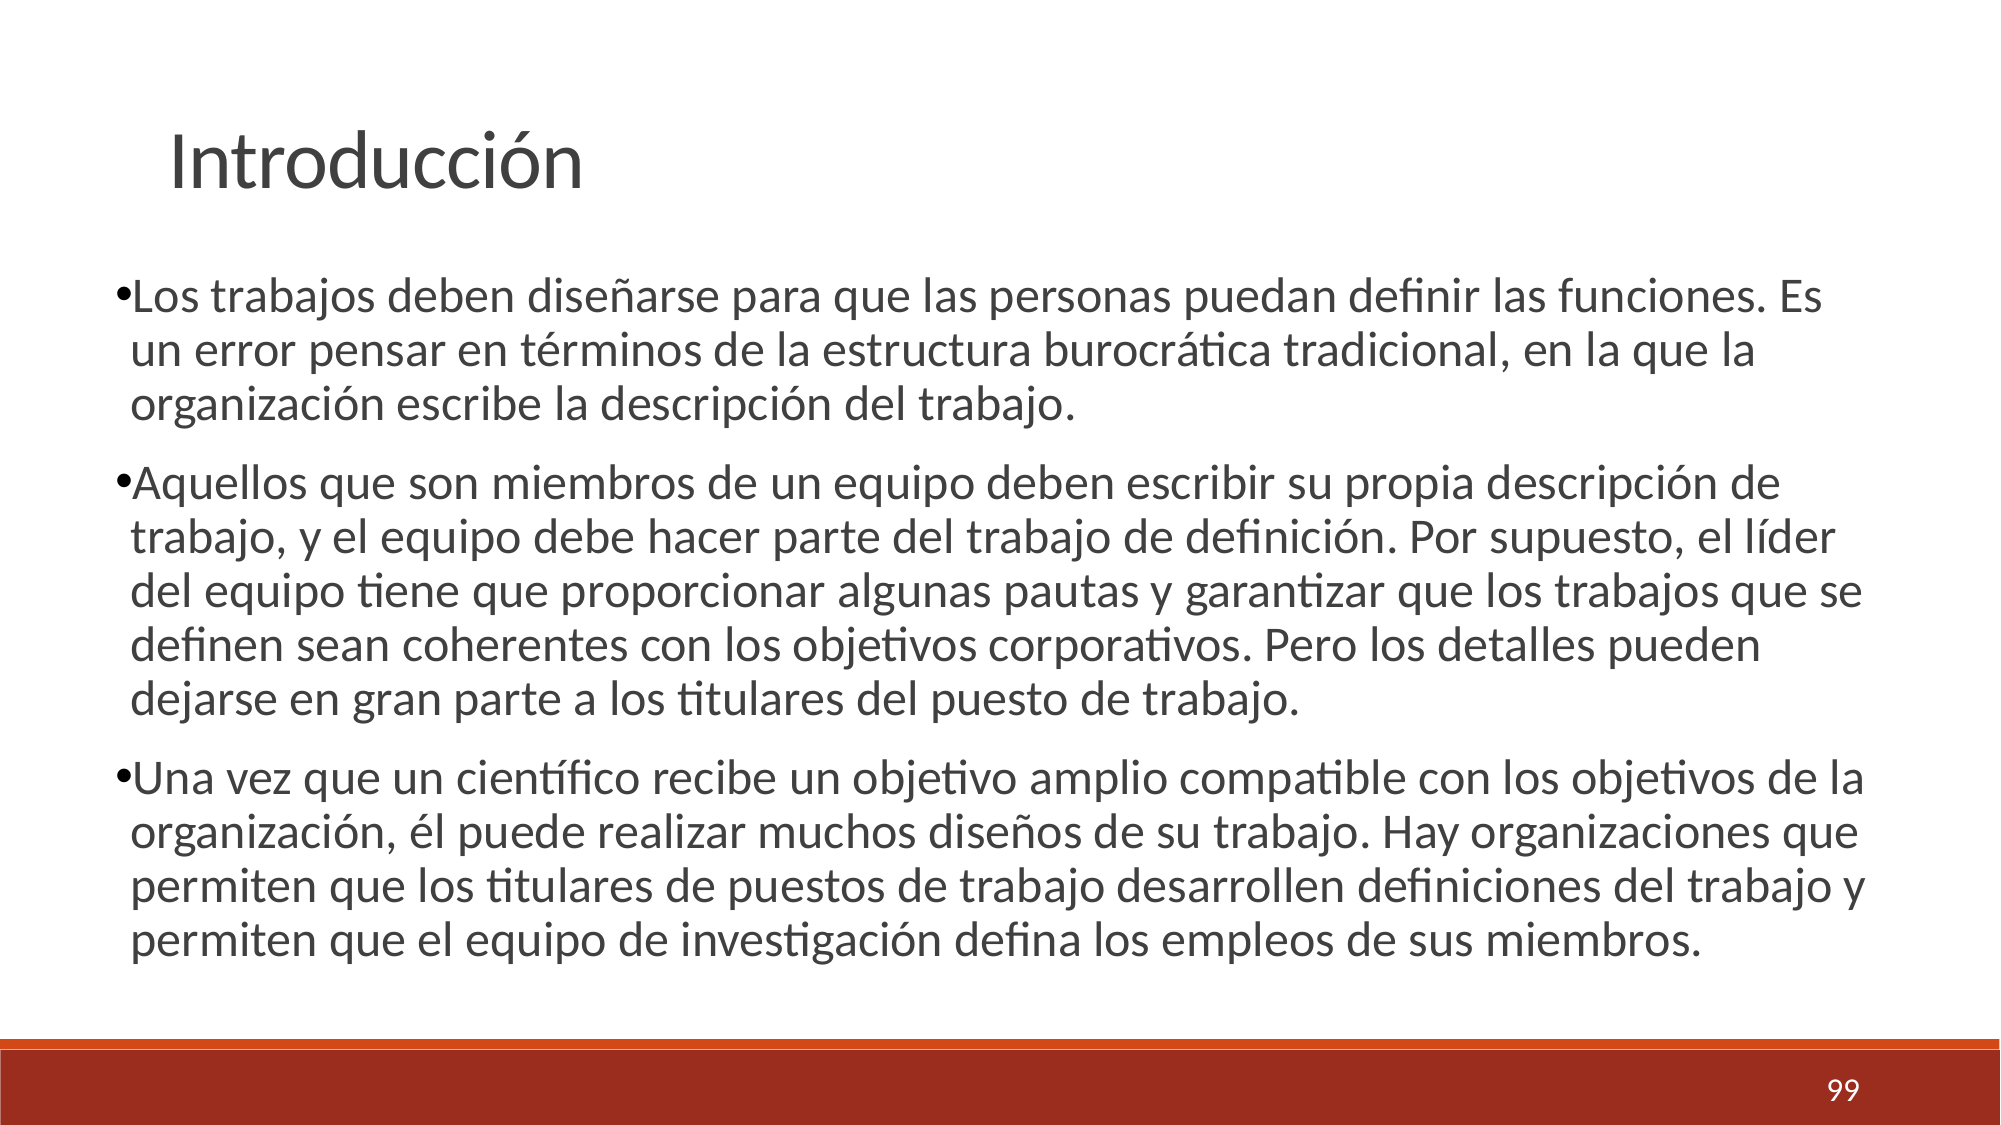

Introducción
Los trabajos deben diseñarse para que las personas puedan definir las funciones. Es un error pensar en términos de la estructura burocrática tradicional, en la que la organización escribe la descripción del trabajo.
Aquellos que son miembros de un equipo deben escribir su propia descripción de trabajo, y el equipo debe hacer parte del trabajo de definición. Por supuesto, el líder del equipo tiene que proporcionar algunas pautas y garantizar que los trabajos que se definen sean coherentes con los objetivos corporativos. Pero los detalles pueden dejarse en gran parte a los titulares del puesto de trabajo.
Una vez que un científico recibe un objetivo amplio compatible con los objetivos de la organización, él puede realizar muchos diseños de su trabajo. Hay organizaciones que permiten que los titulares de puestos de trabajo desarrollen definiciones del trabajo y permiten que el equipo de investigación defina los empleos de sus miembros.
99